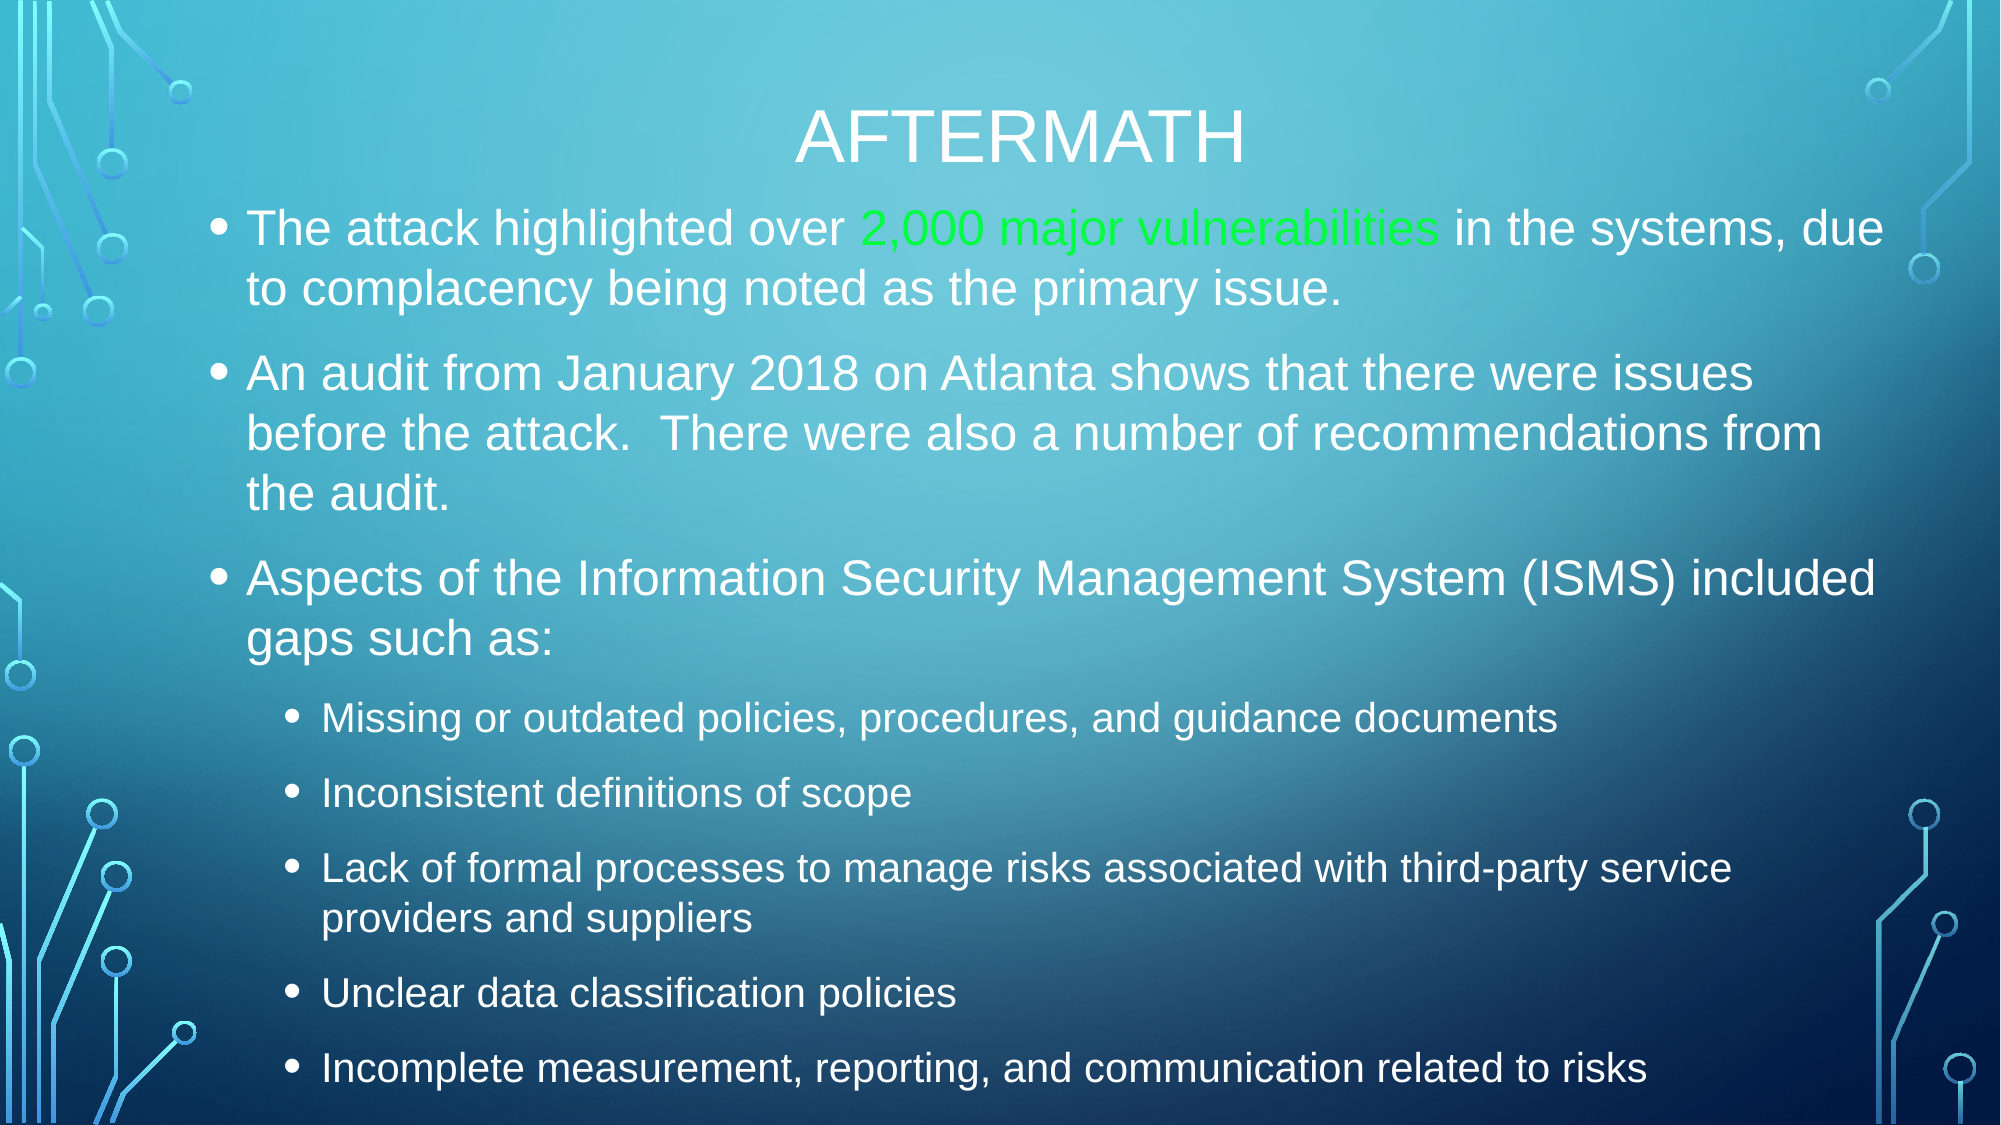

Aftermath
The attack highlighted over 2,000 major vulnerabilities in the systems, due to complacency being noted as the primary issue.
An audit from January 2018 on Atlanta shows that there were issues before the attack.  There were also a number of recommendations from the audit.
Aspects of the Information Security Management System (ISMS) included gaps such as:
Missing or outdated policies, procedures, and guidance documents
Inconsistent definitions of scope
Lack of formal processes to manage risks associated with third-party service providers and suppliers
Unclear data classification policies
Incomplete measurement, reporting, and communication related to risks